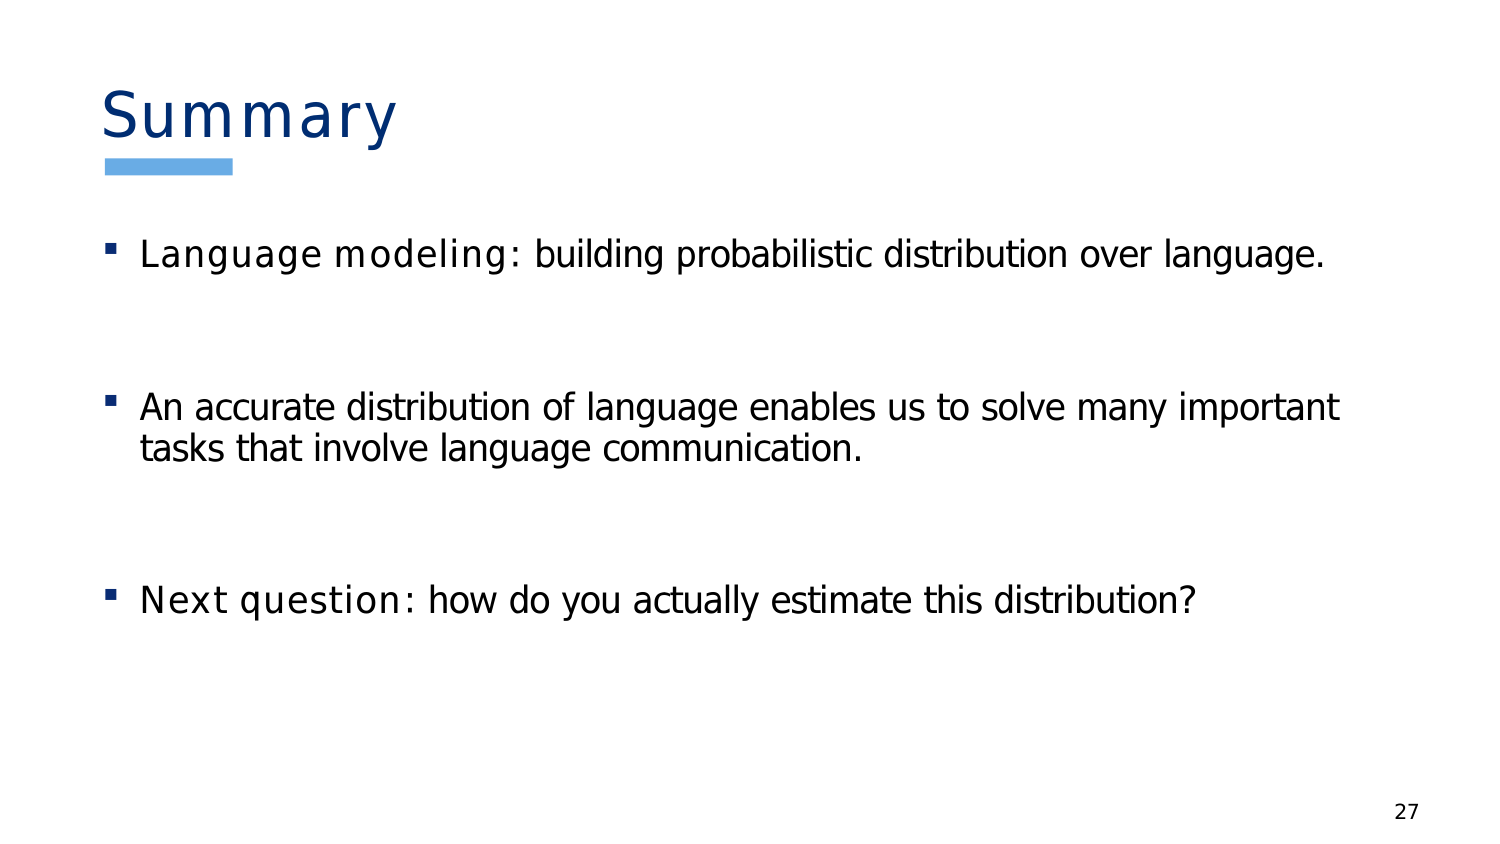

# Summary
Language modeling: building probabilistic distribution over language.

An accurate distribution of language enables us to solve many important tasks that involve language communication.

Next question: how do you actually estimate this distribution?